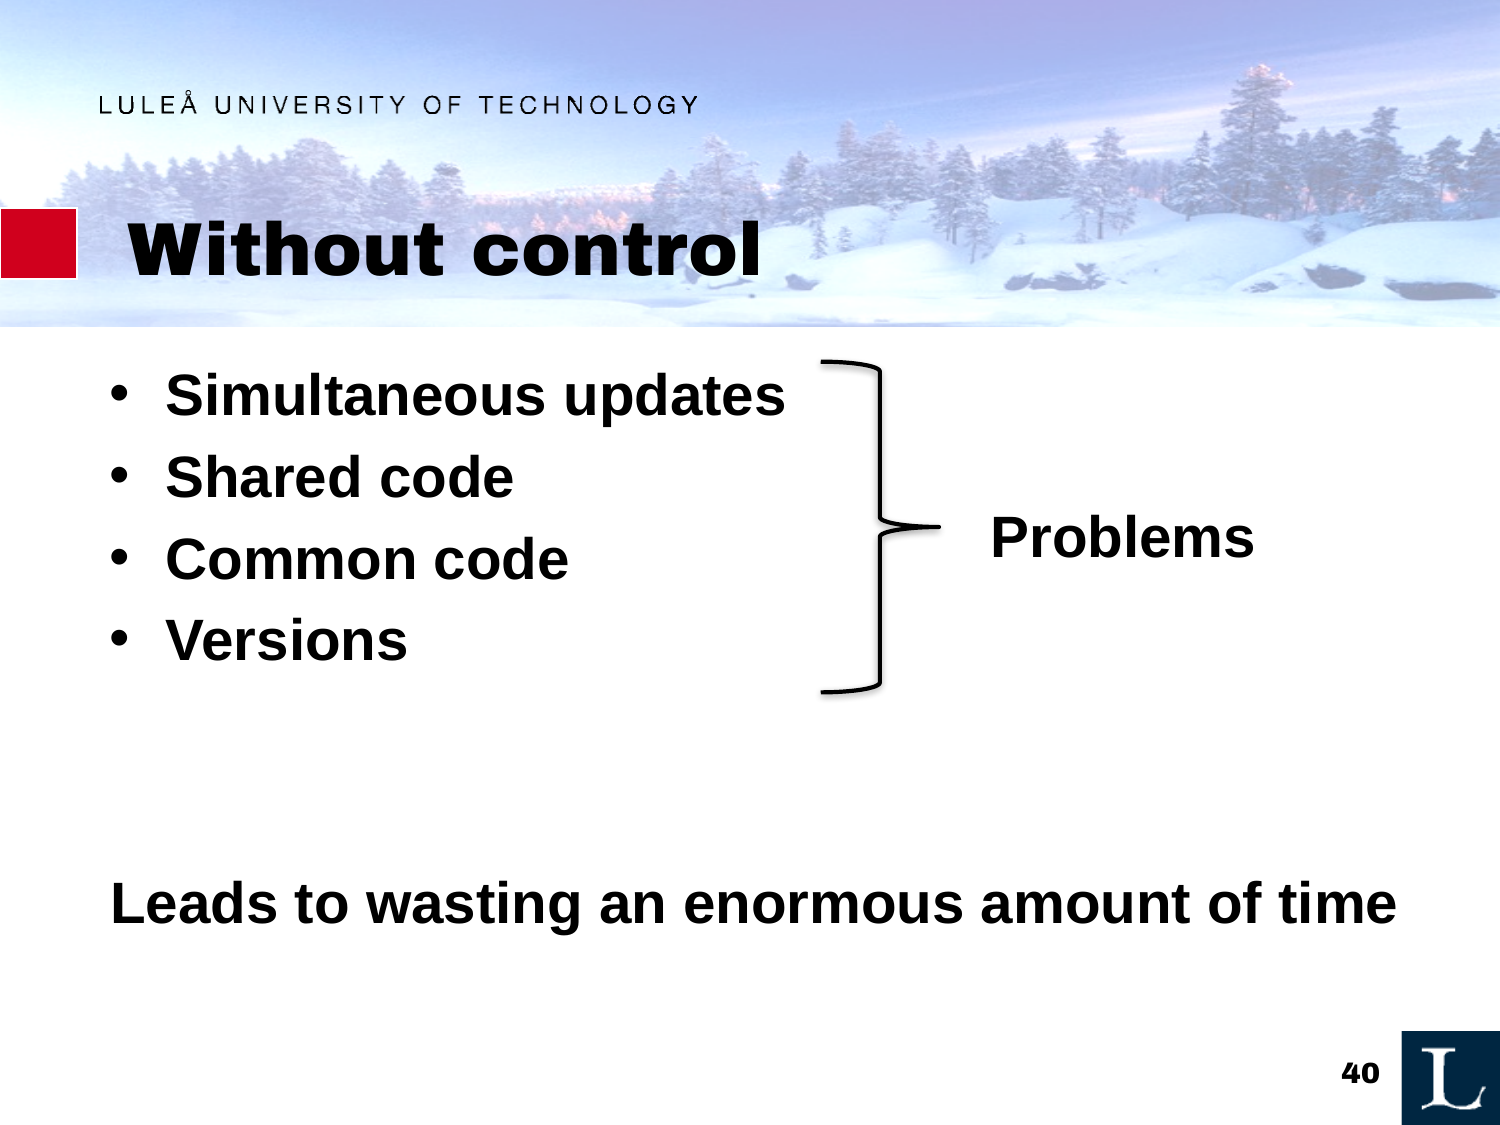

# Without control
Simultaneous updates
Shared code
Common code
Versions

Problems
Leads to wasting an enormous amount of time
40